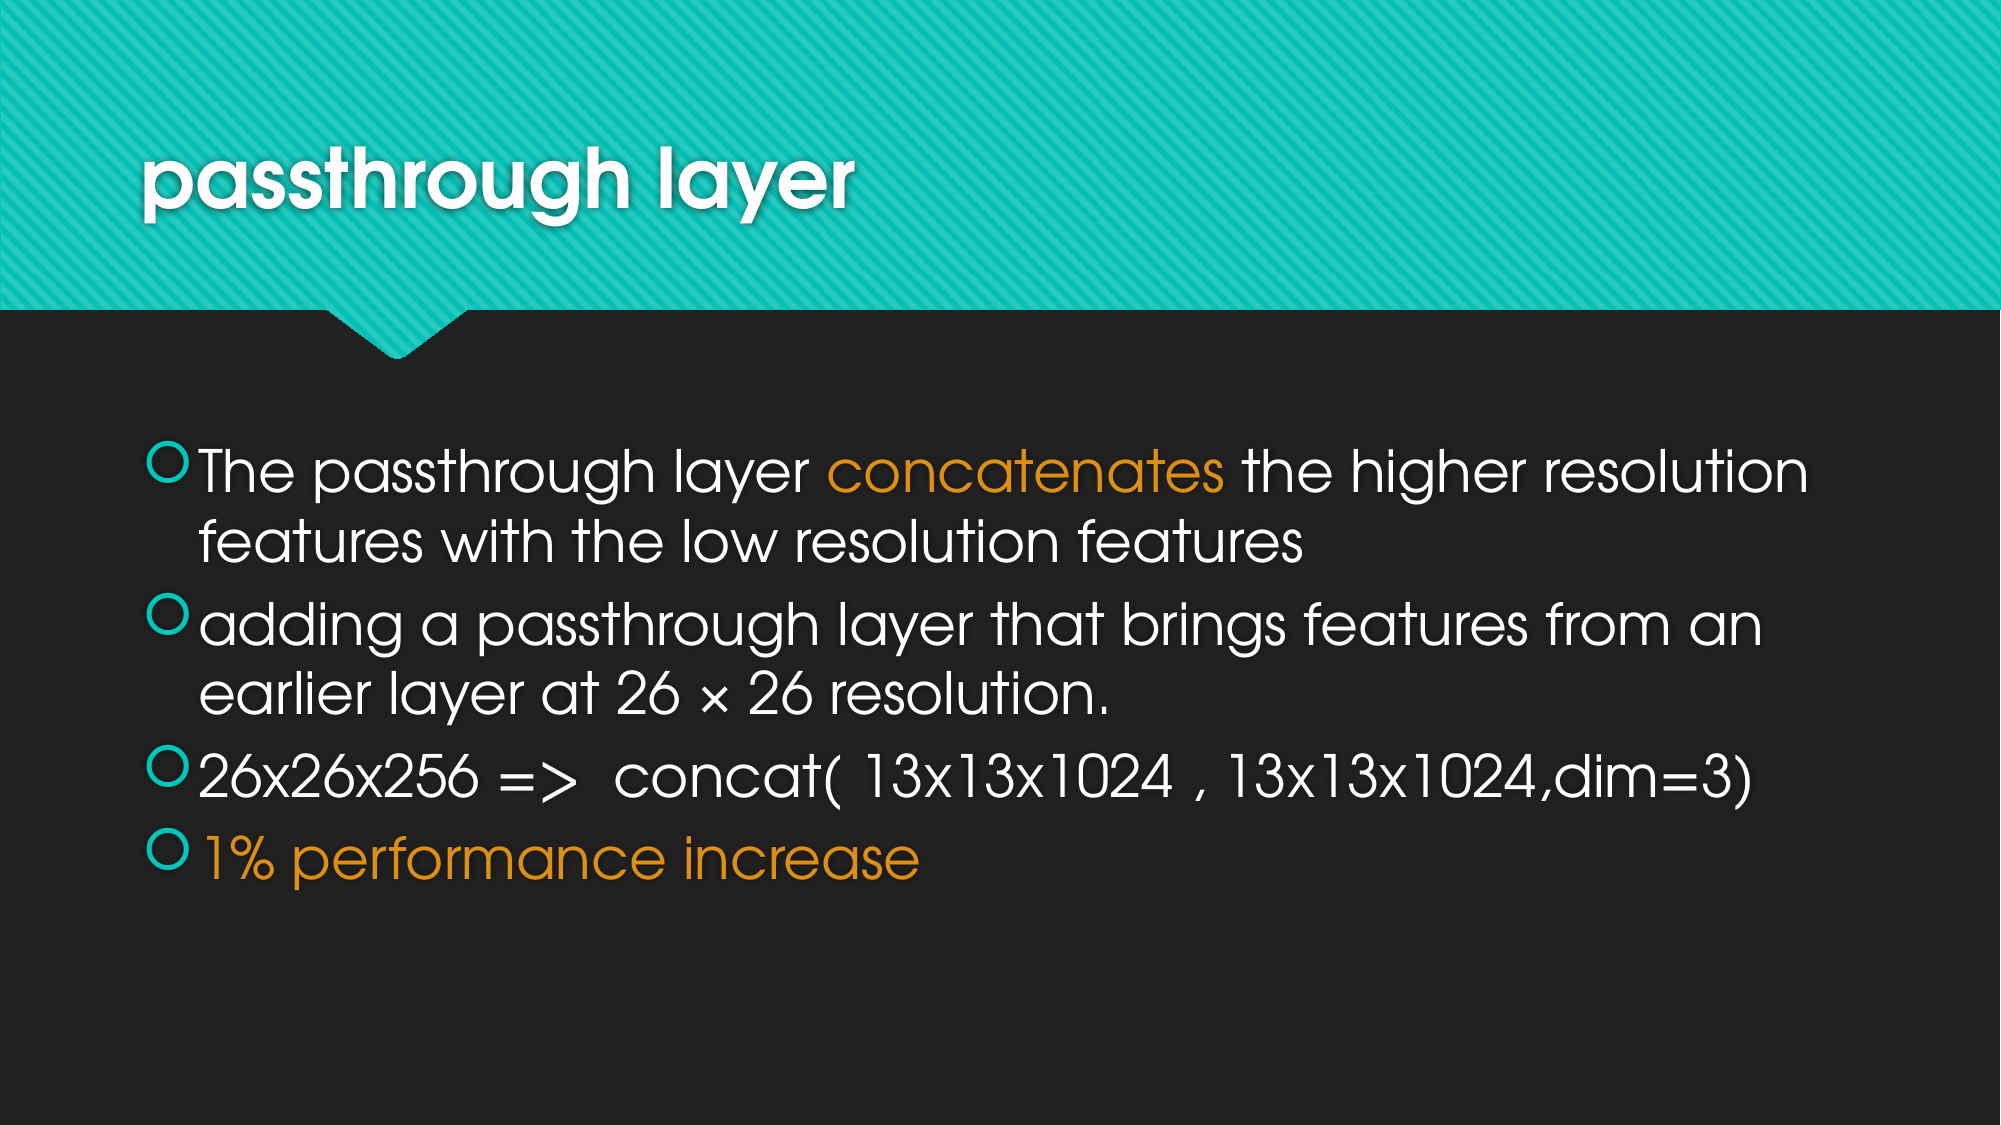

# passthrough layer
The passthrough layer concatenates the higher resolution features with the low resolution features
adding a passthrough layer that brings features from an earlier layer at 26 × 26 resolution.
26x26x256 =>  concat( 13x13x1024 , 13x13x1024,dim=3)
1% performance increase